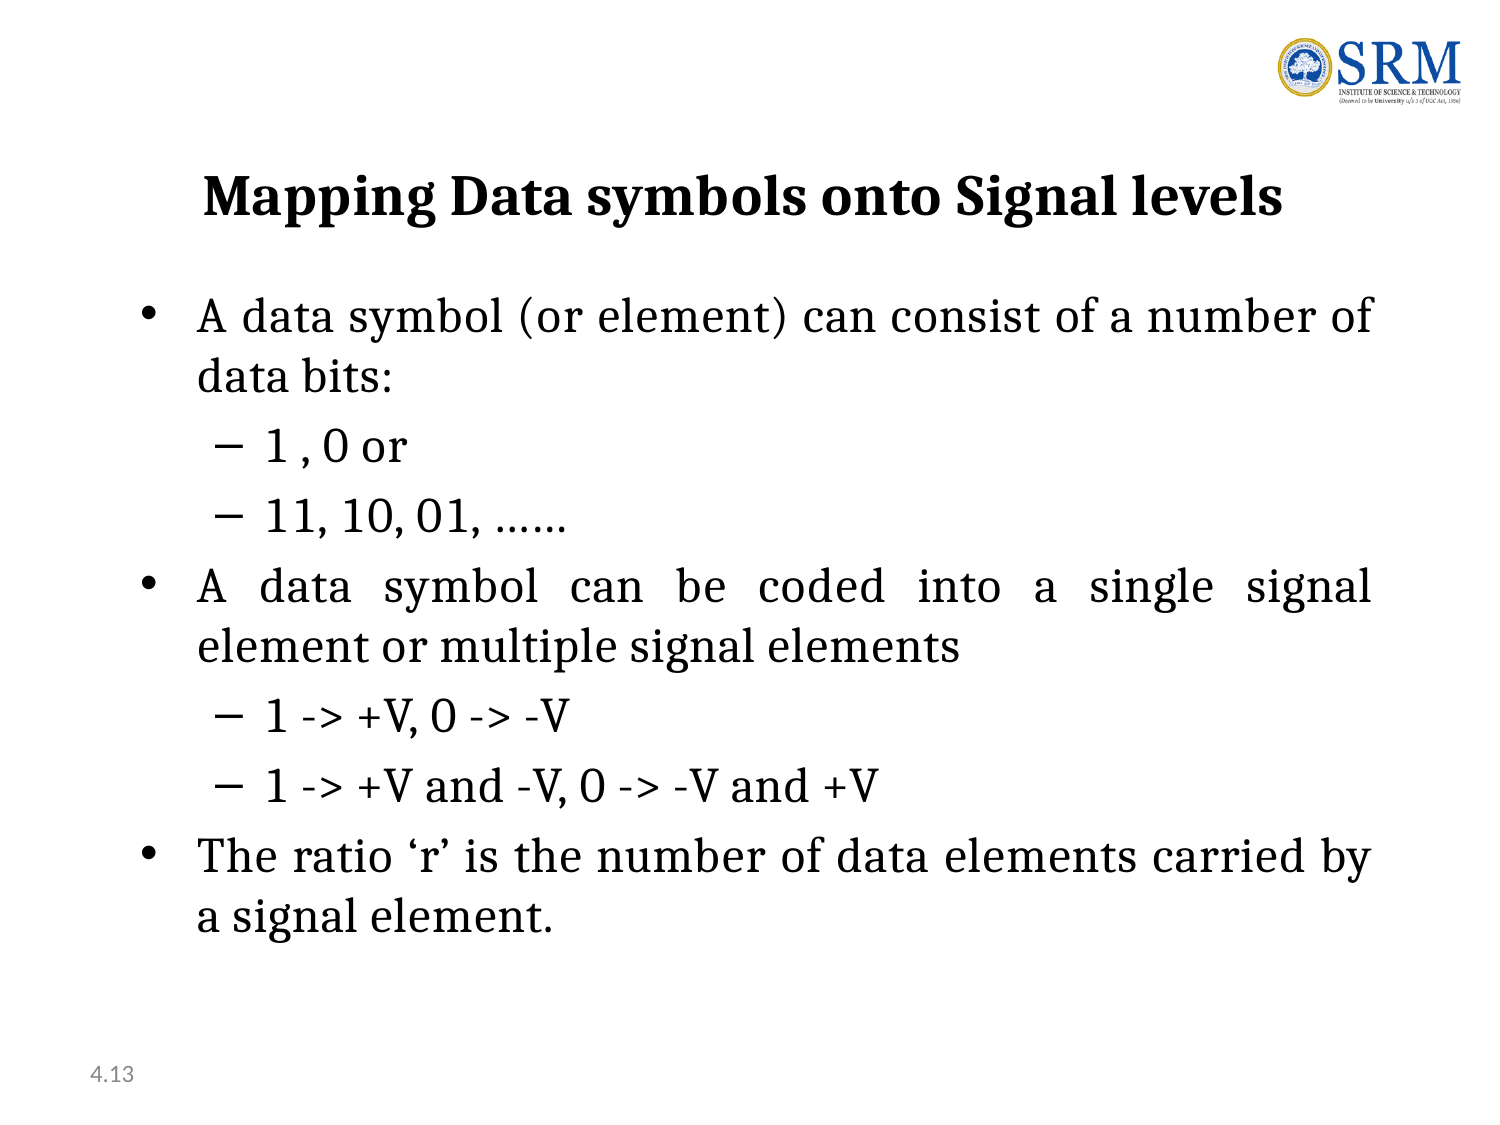

# Mapping Data symbols onto Signal levels
A data symbol (or element) can consist of a number of data bits:
1 , 0 or
11, 10, 01, ……
A data symbol can be coded into a single signal element or multiple signal elements
1 -> +V, 0 -> -V
1 -> +V and -V, 0 -> -V and +V
The ratio ‘r’ is the number of data elements carried by a signal element.
4.13